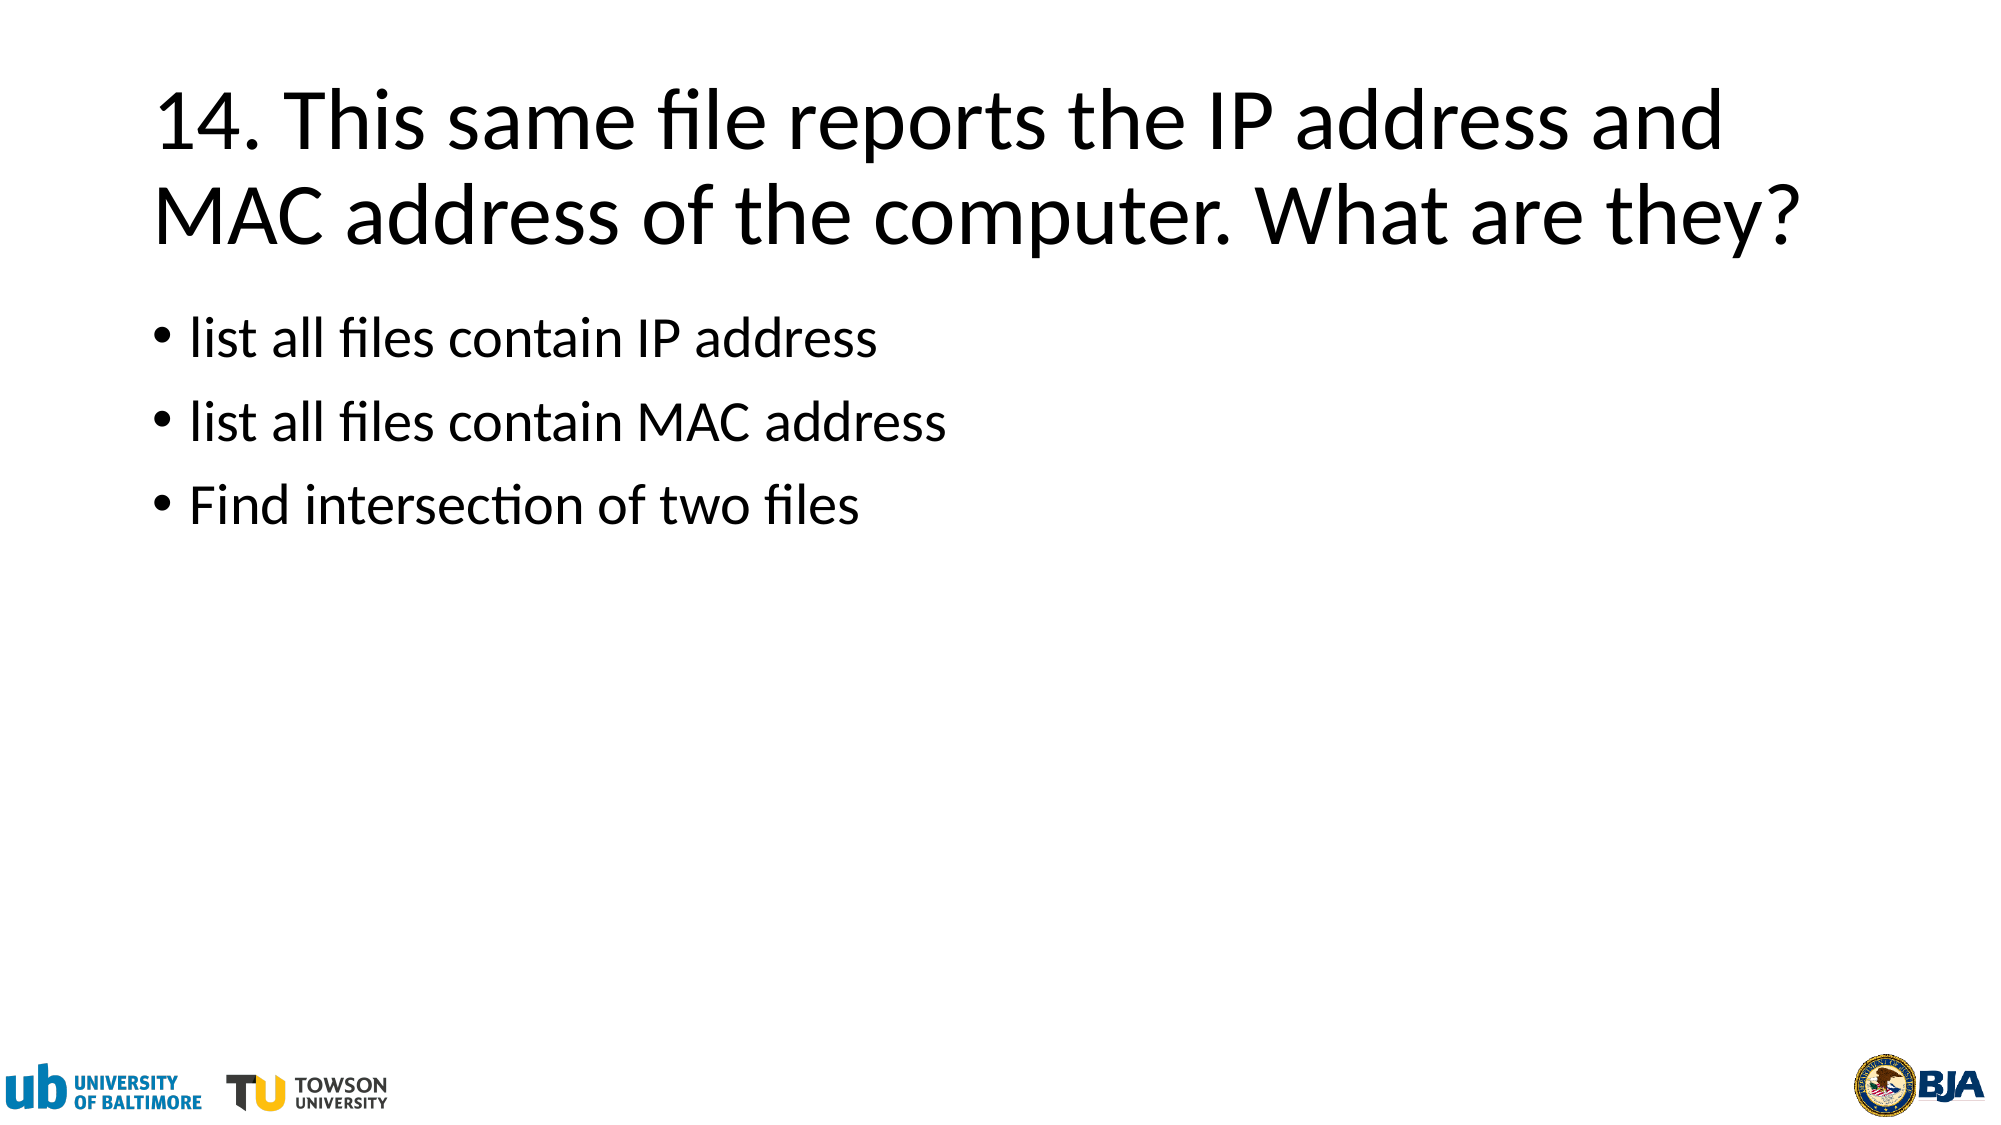

# 14. This same file reports the IP address and MAC address of the computer. What are they?
list all files contain IP address
list all files contain MAC address
Find intersection of two files